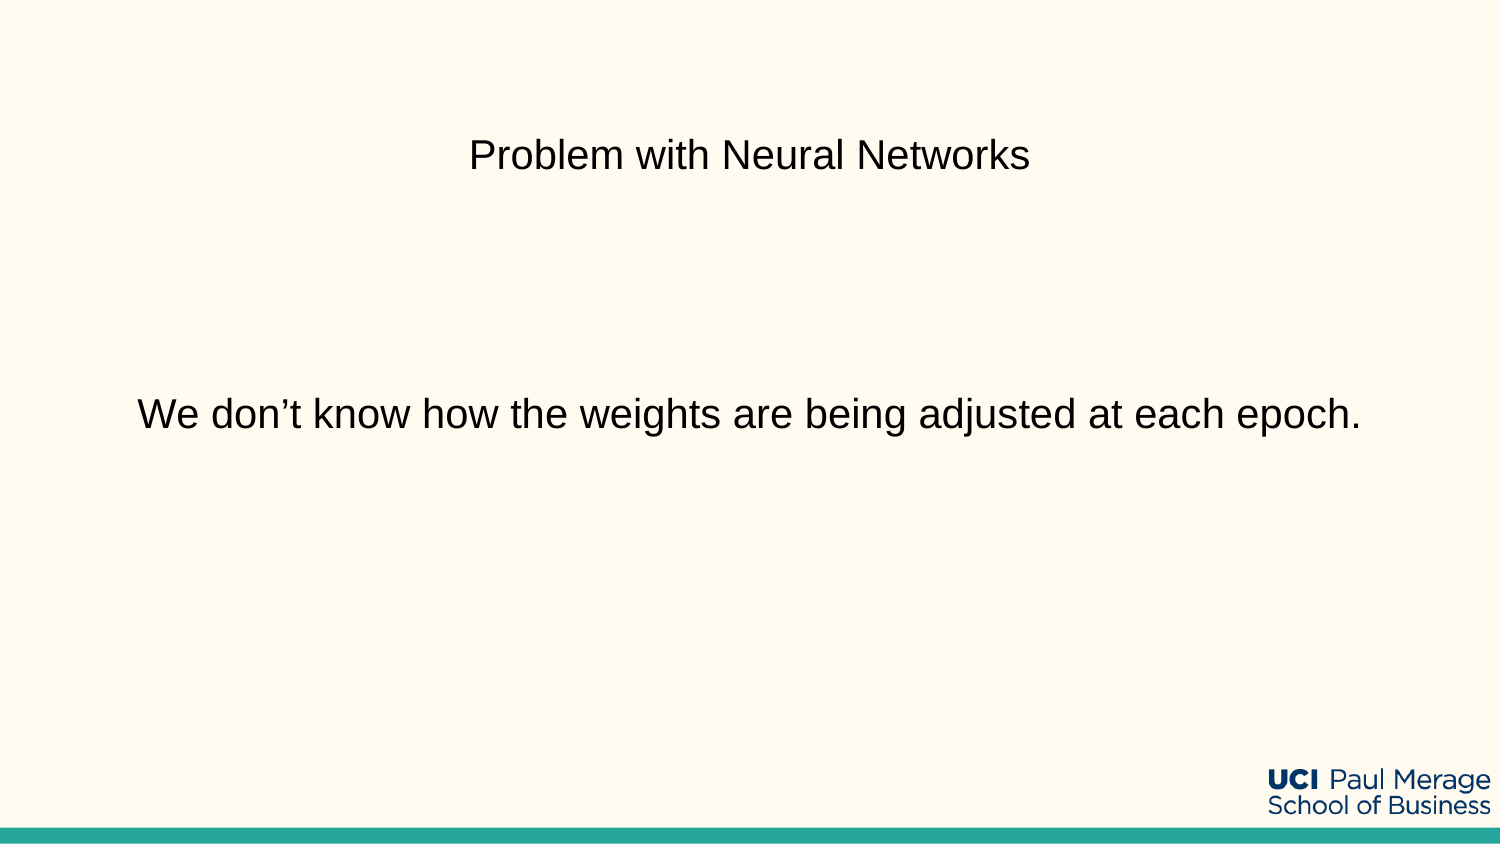

# Problem with Neural Networks
We don’t know how the weights are being adjusted at each epoch.